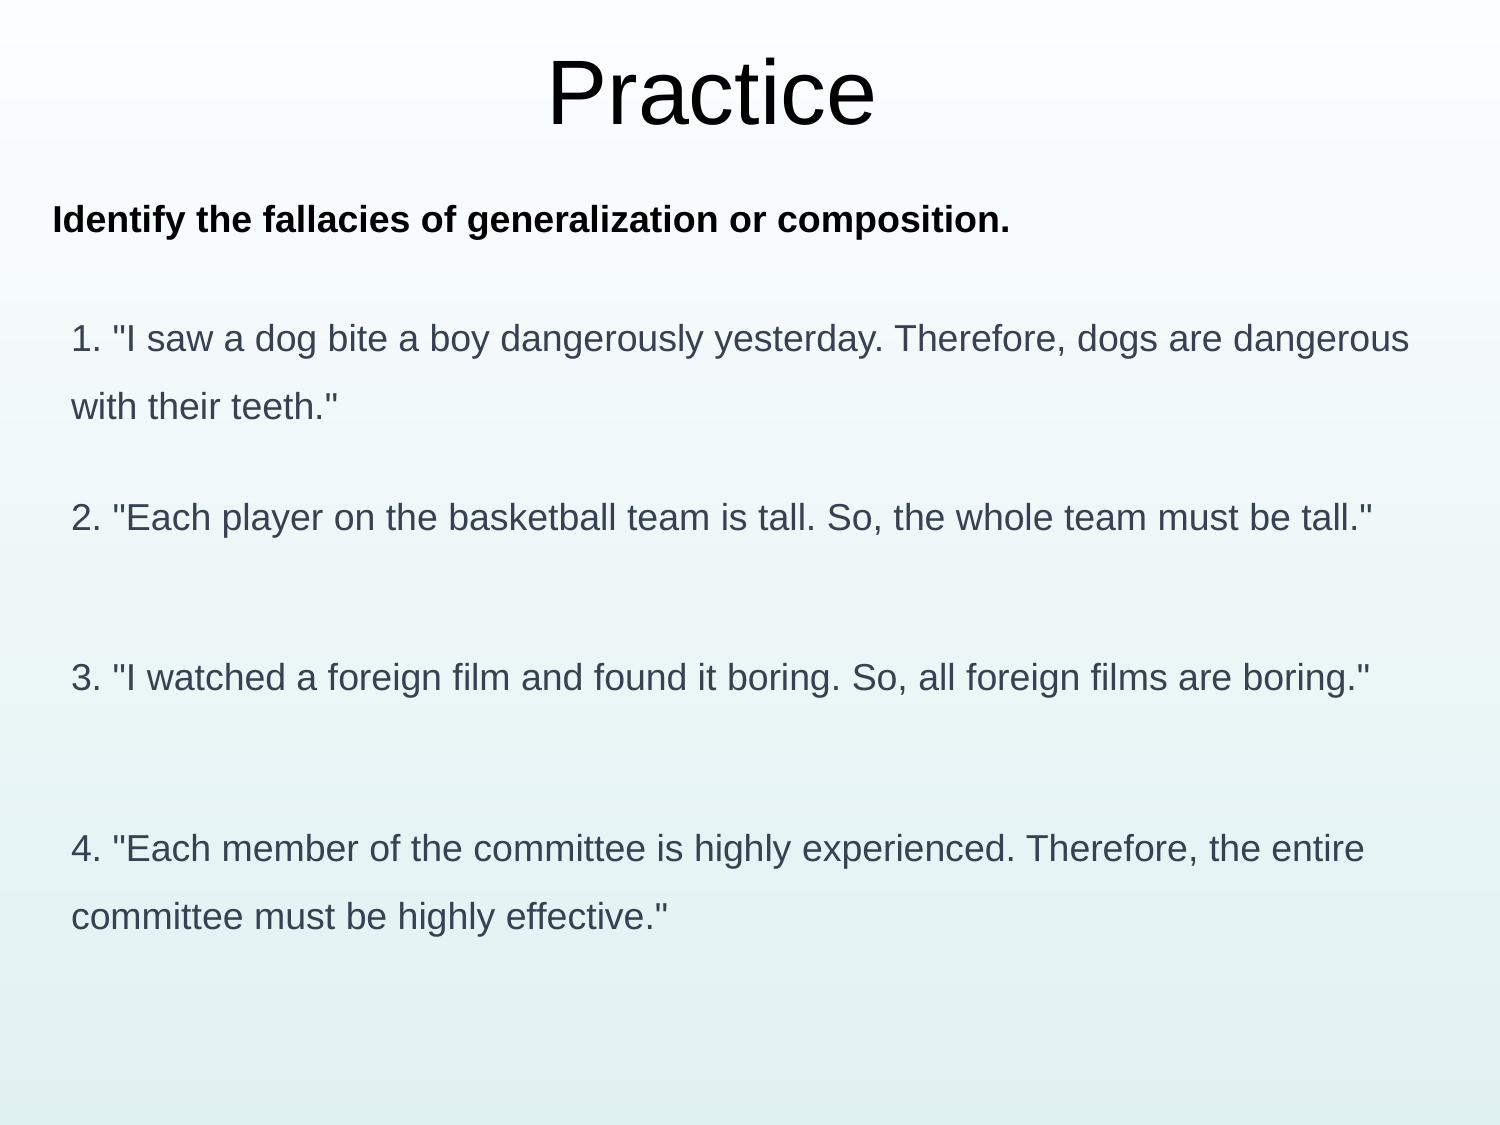

# Practice
Identify the fallacies of generalization or composition.
1. "I saw a dog bite a boy dangerously yesterday. Therefore, dogs are dangerous with their teeth."
2. "Each player on the basketball team is tall. So, the whole team must be tall."
3. "I watched a foreign film and found it boring. So, all foreign films are boring."
4. "Each member of the committee is highly experienced. Therefore, the entire committee must be highly effective."